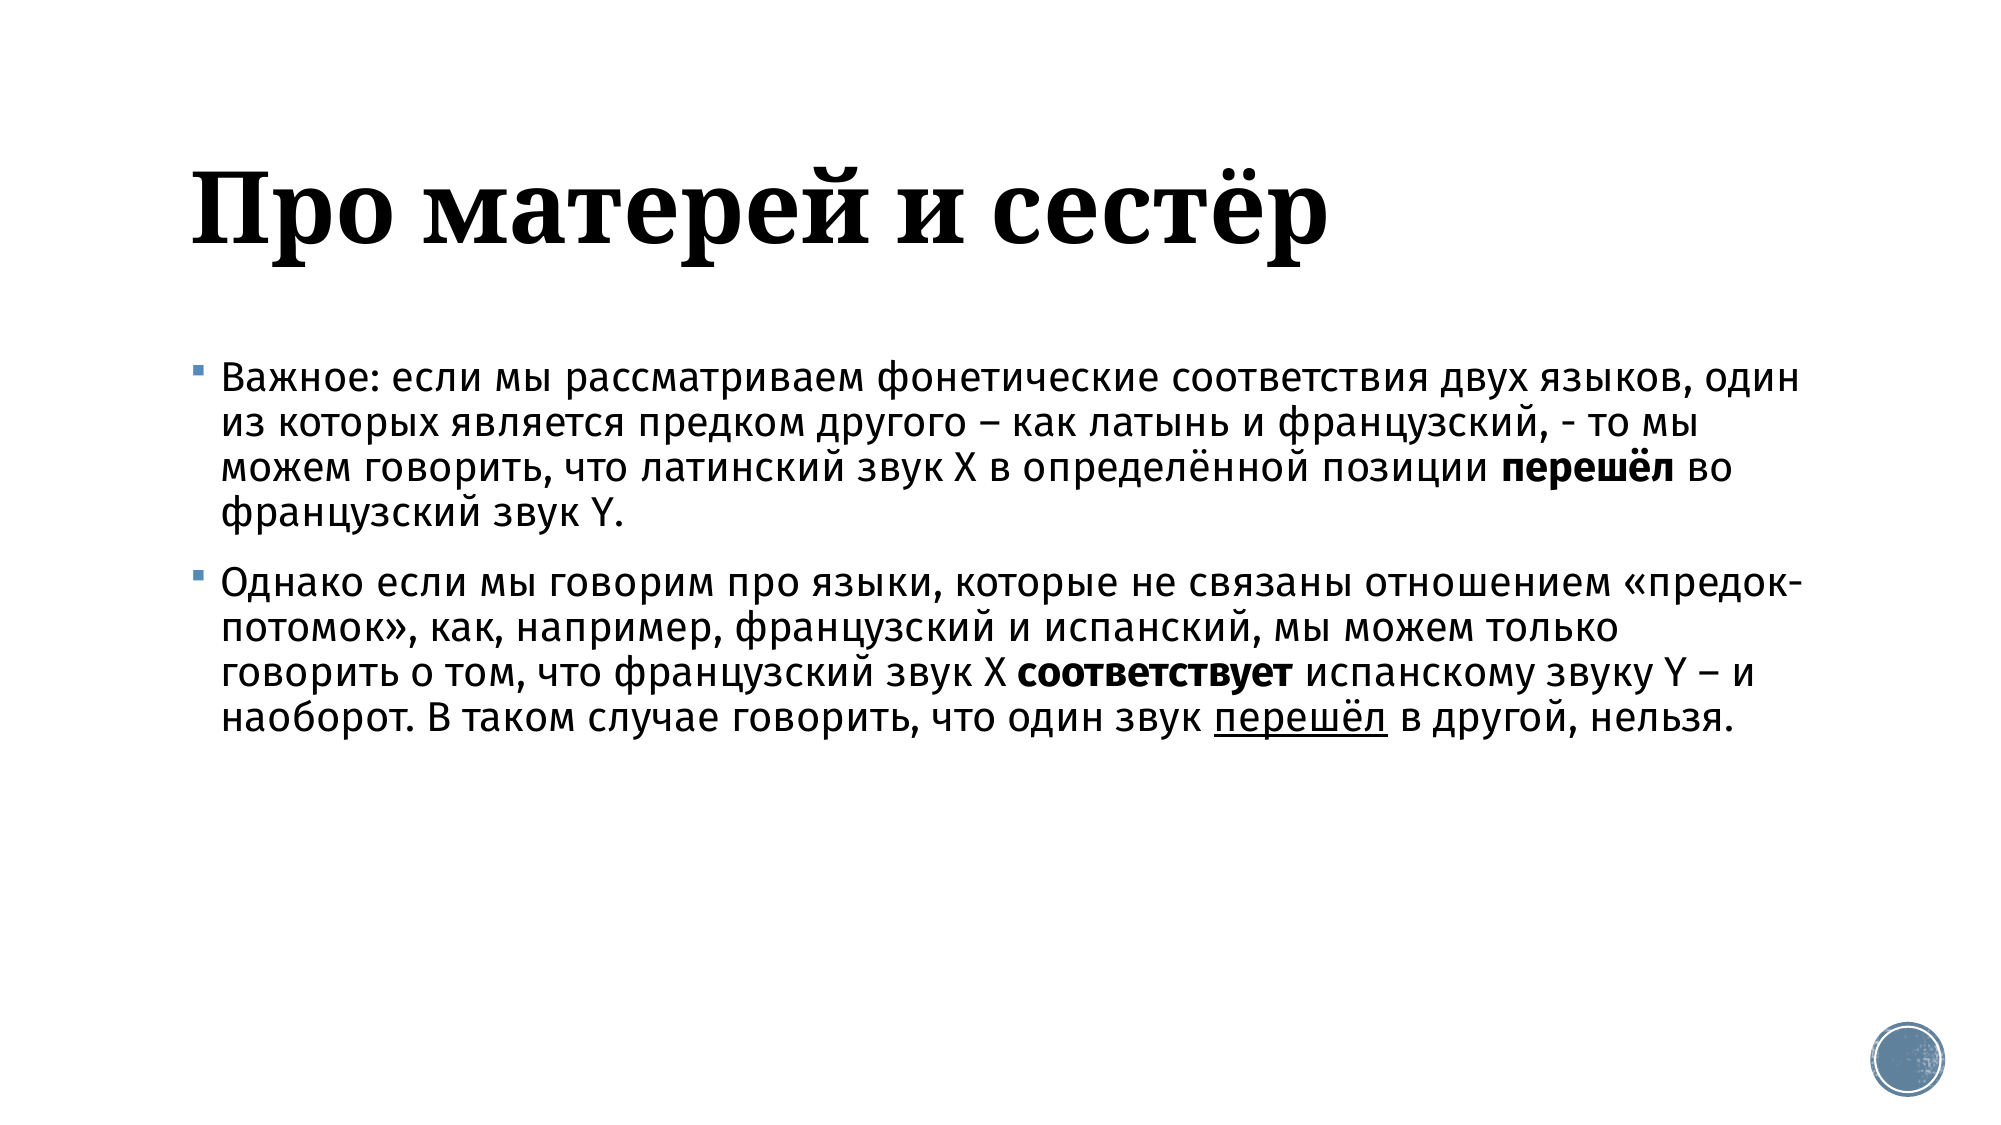

# Про матерей и сестёр
Важное: если мы рассматриваем фонетические соответствия двух языков, один из которых является предком другого – как латынь и французский, - то мы можем говорить, что латинский звук Х в определённой позиции перешёл во французский звук Y.
Однако если мы говорим про языки, которые не связаны отношением «предок-потомок», как, например, французский и испанский, мы можем только говорить о том, что французский звук Х соответствует испанскому звуку Y – и наоборот. В таком случае говорить, что один звук перешёл в другой, нельзя.